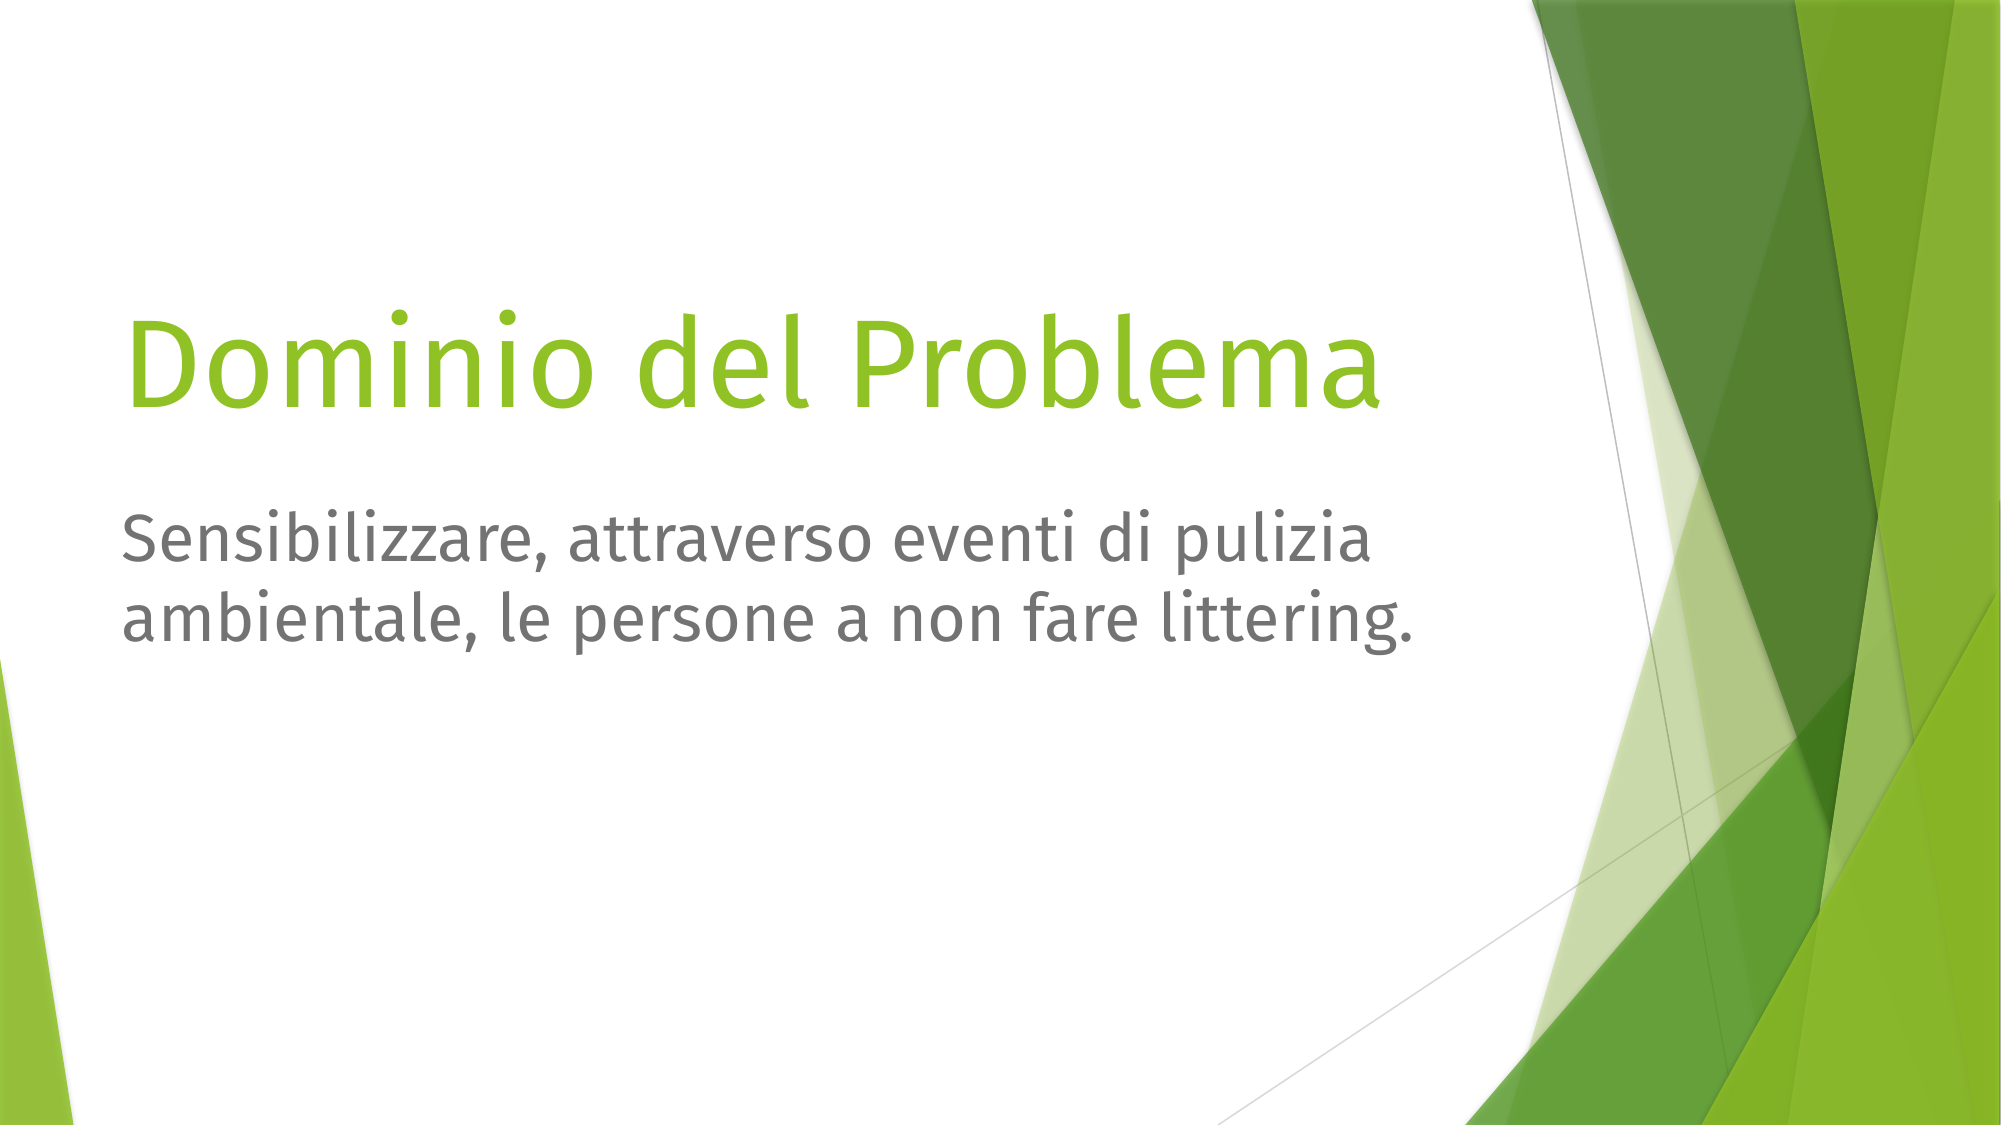

# Dominio del Problema
Sensibilizzare, attraverso eventi di pulizia ambientale, le persone a non fare littering.